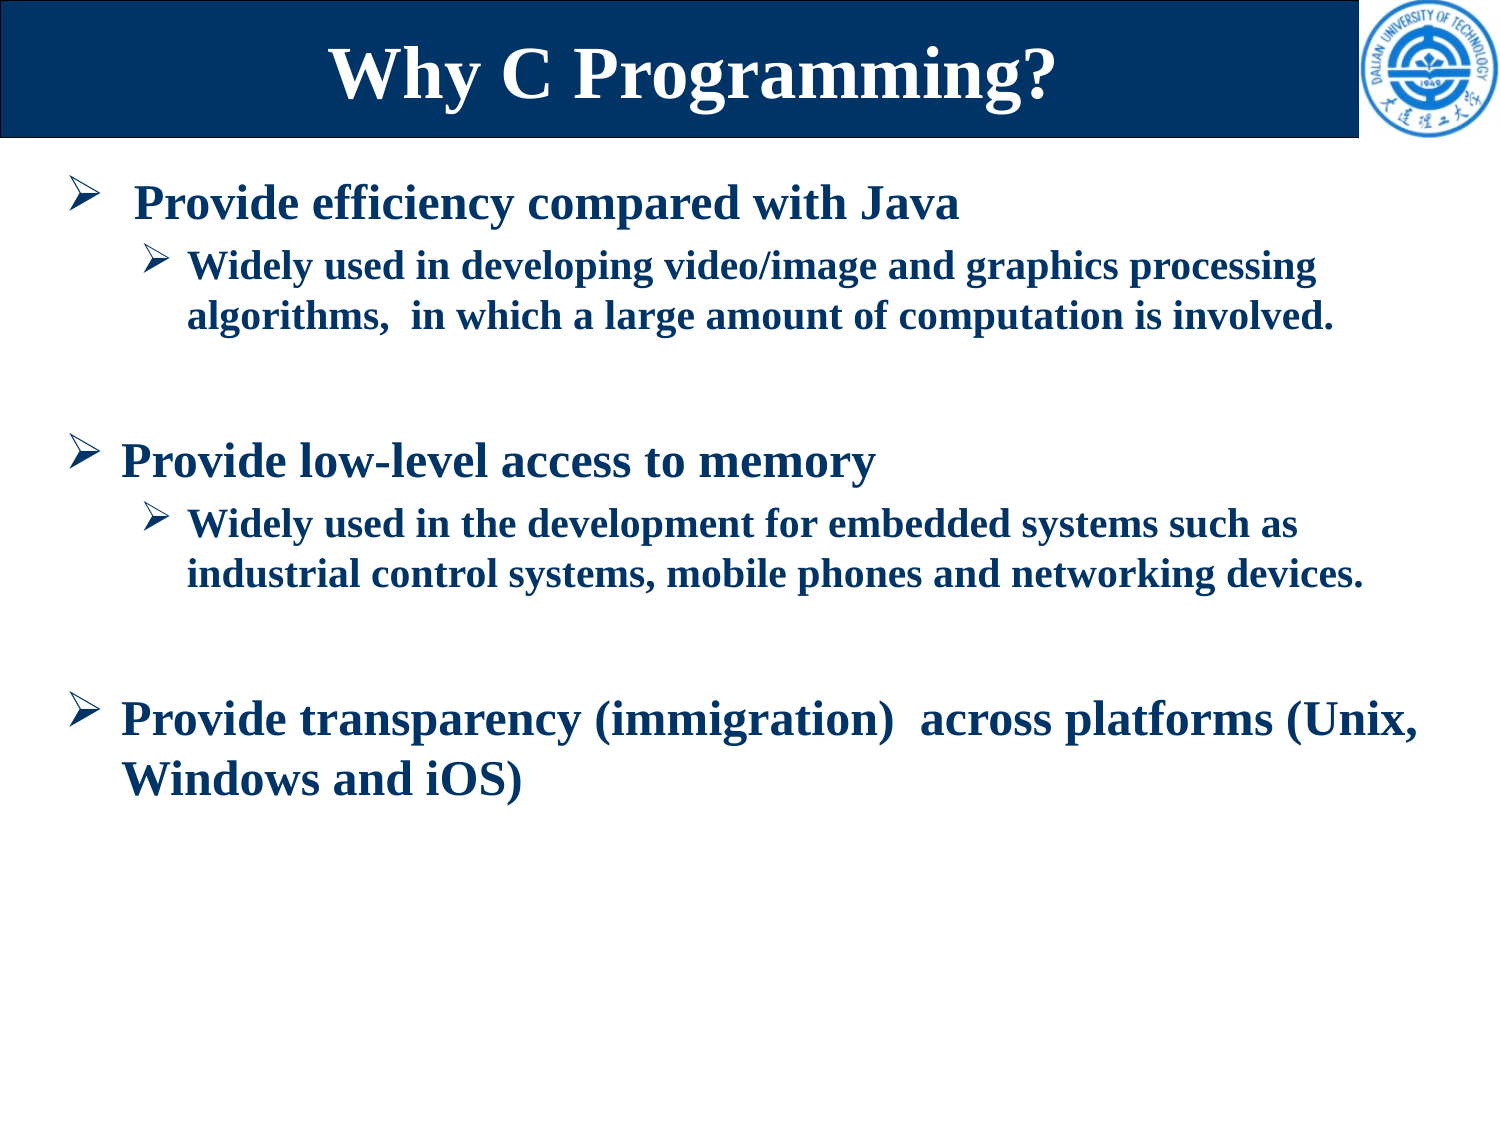

# Why C Programming?
 Provide efficiency compared with Java
Widely used in developing video/image and graphics processing algorithms,  in which a large amount of computation is involved.

Provide low-level access to memory
Widely used in the development for embedded systems such as industrial control systems, mobile phones and networking devices.

Provide transparency (immigration)  across platforms (Unix, Windows and iOS)